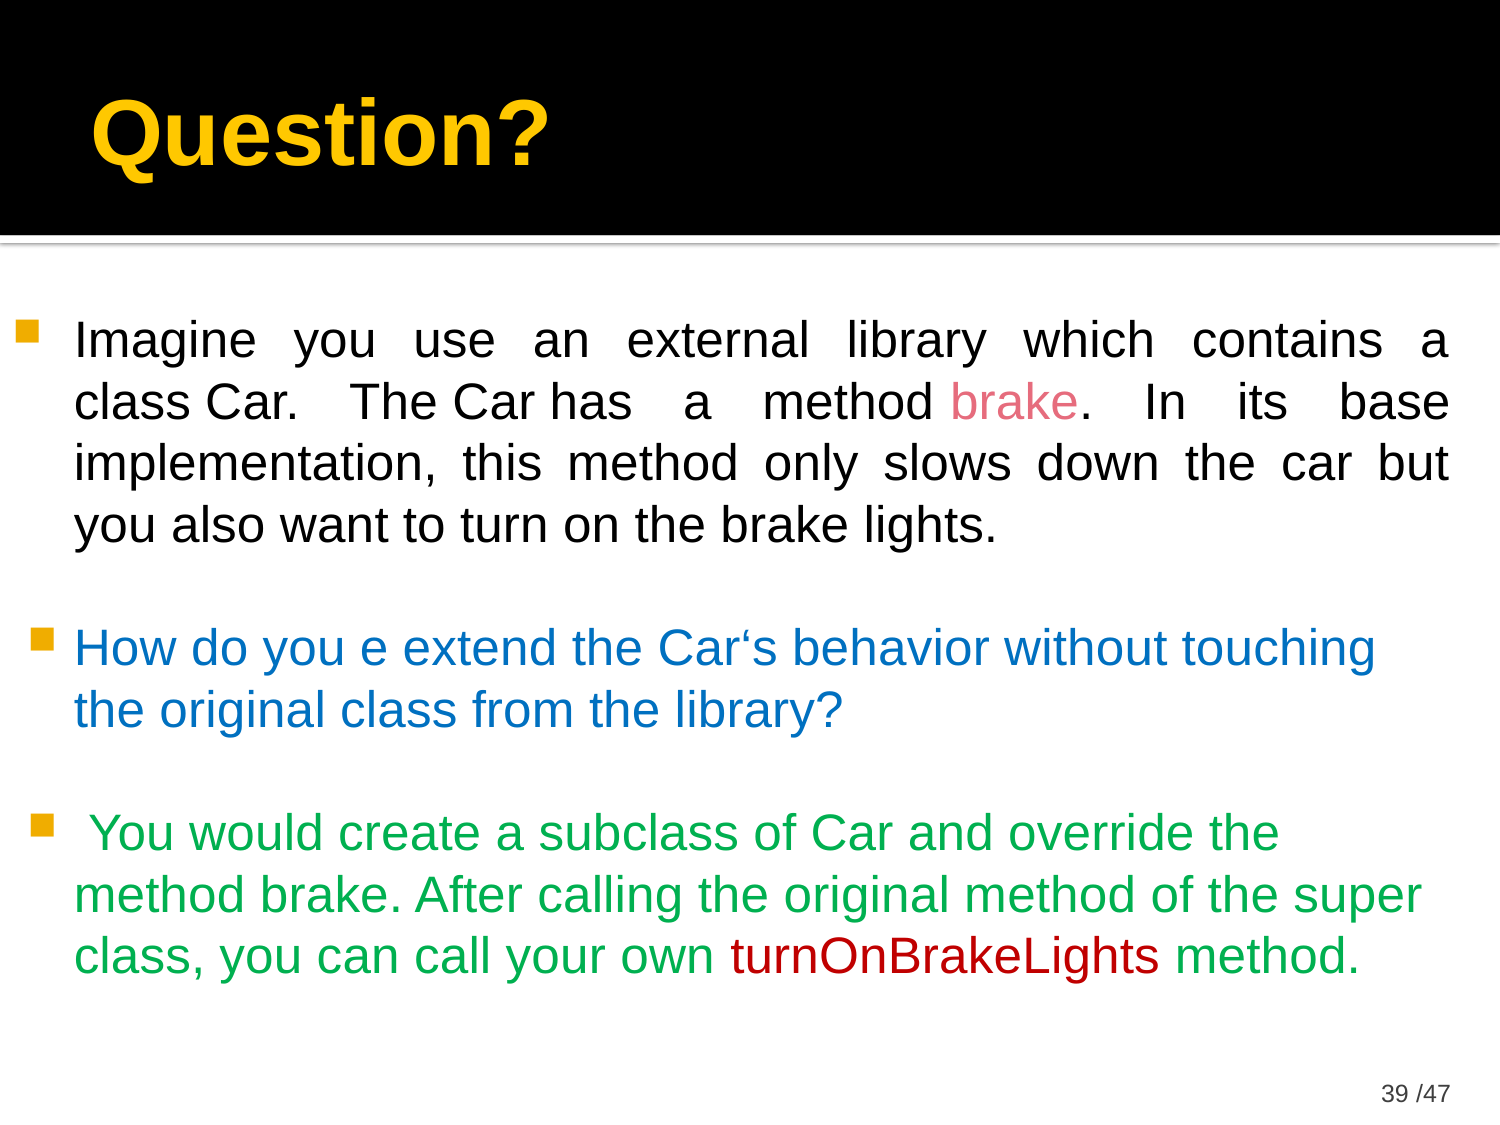

# Question?
Imagine you use an external library which contains a class Car. The Car has a method brake. In its base implementation, this method only slows down the car but you also want to turn on the brake lights.

How do you e extend the Car‘s behavior without touching the original class from the library?

 You would create a subclass of Car and override the method brake. After calling the original method of the super class, you can call your own turnOnBrakeLights method.
47/ 39